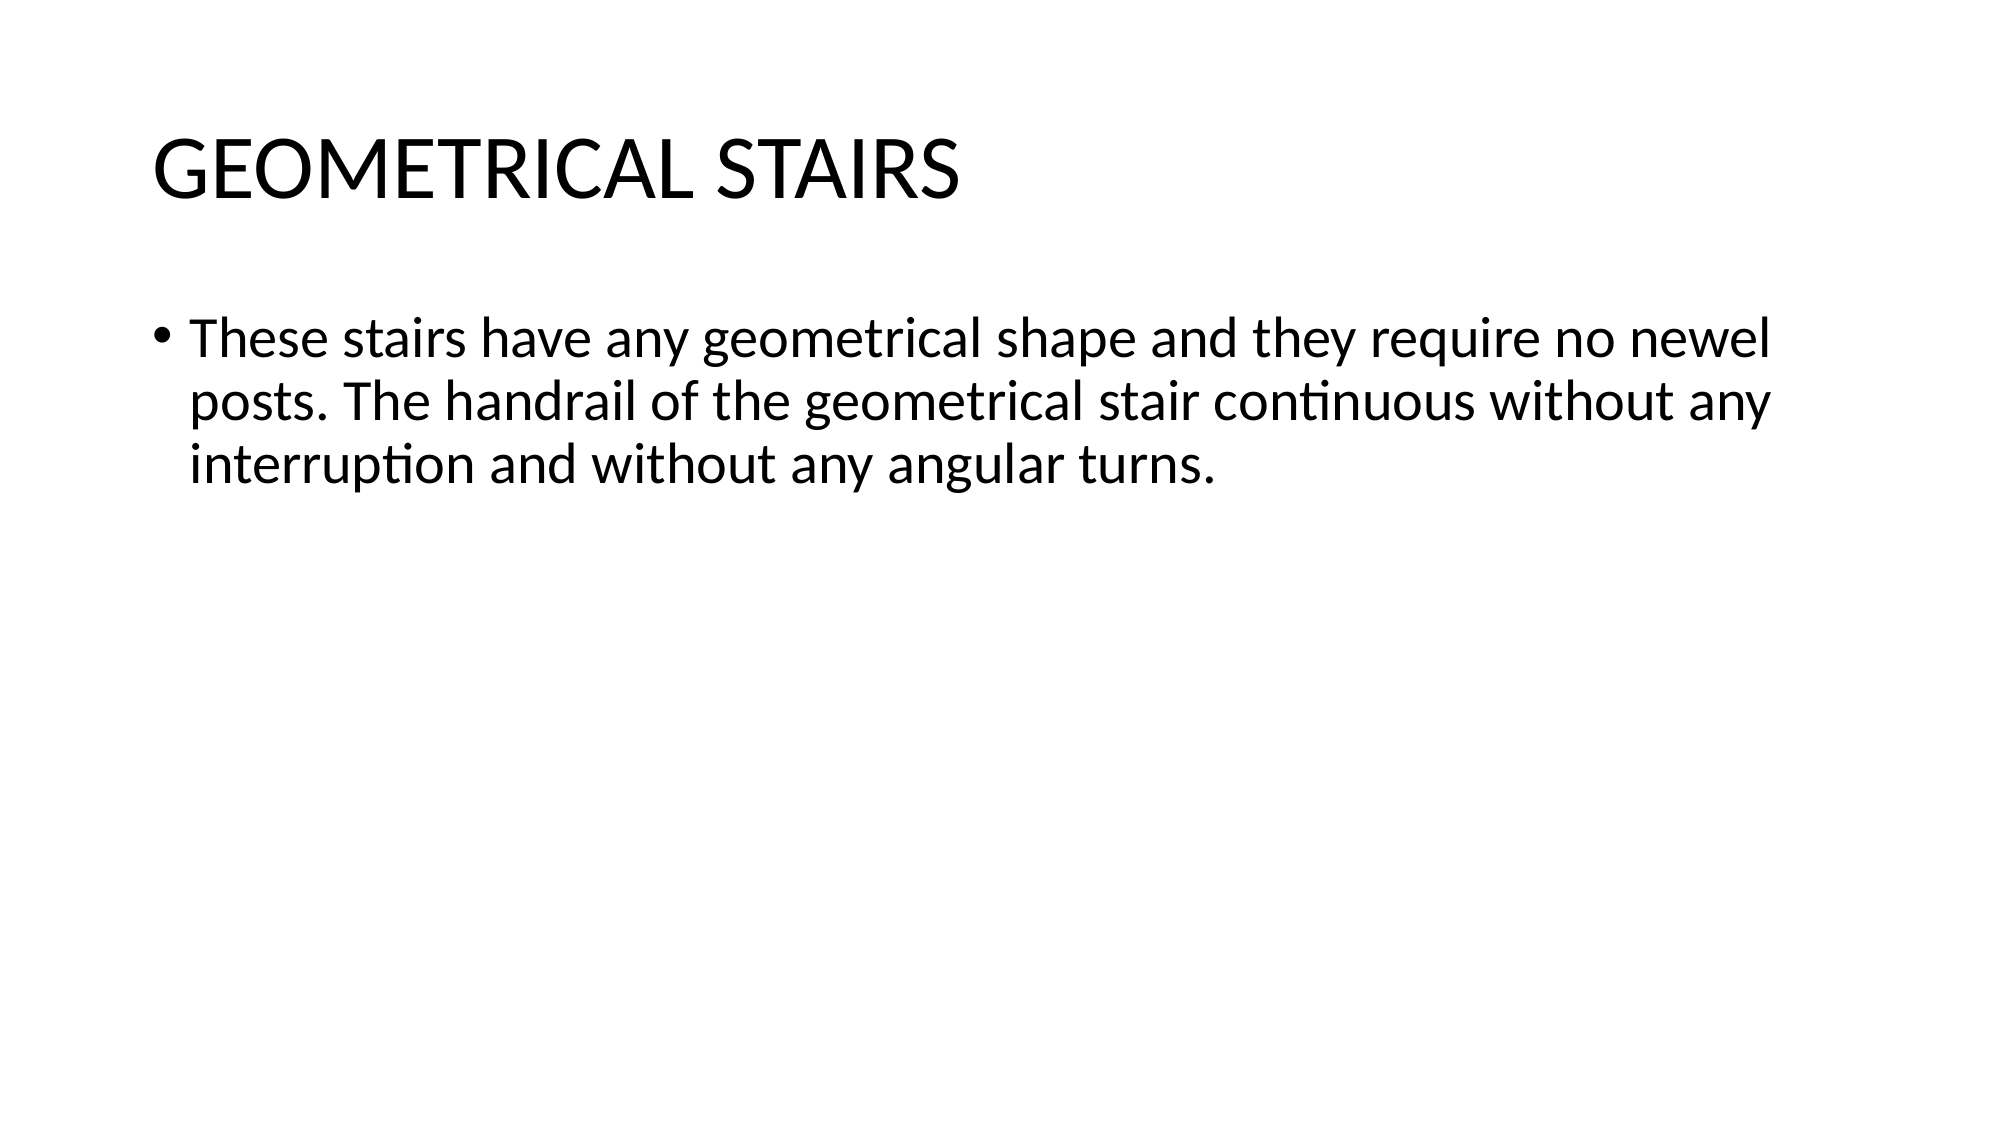

# GEOMETRICAL STAIRS
These stairs have any geometrical shape and they require no newel posts. The handrail of the geometrical stair continuous without any interruption and without any angular turns.